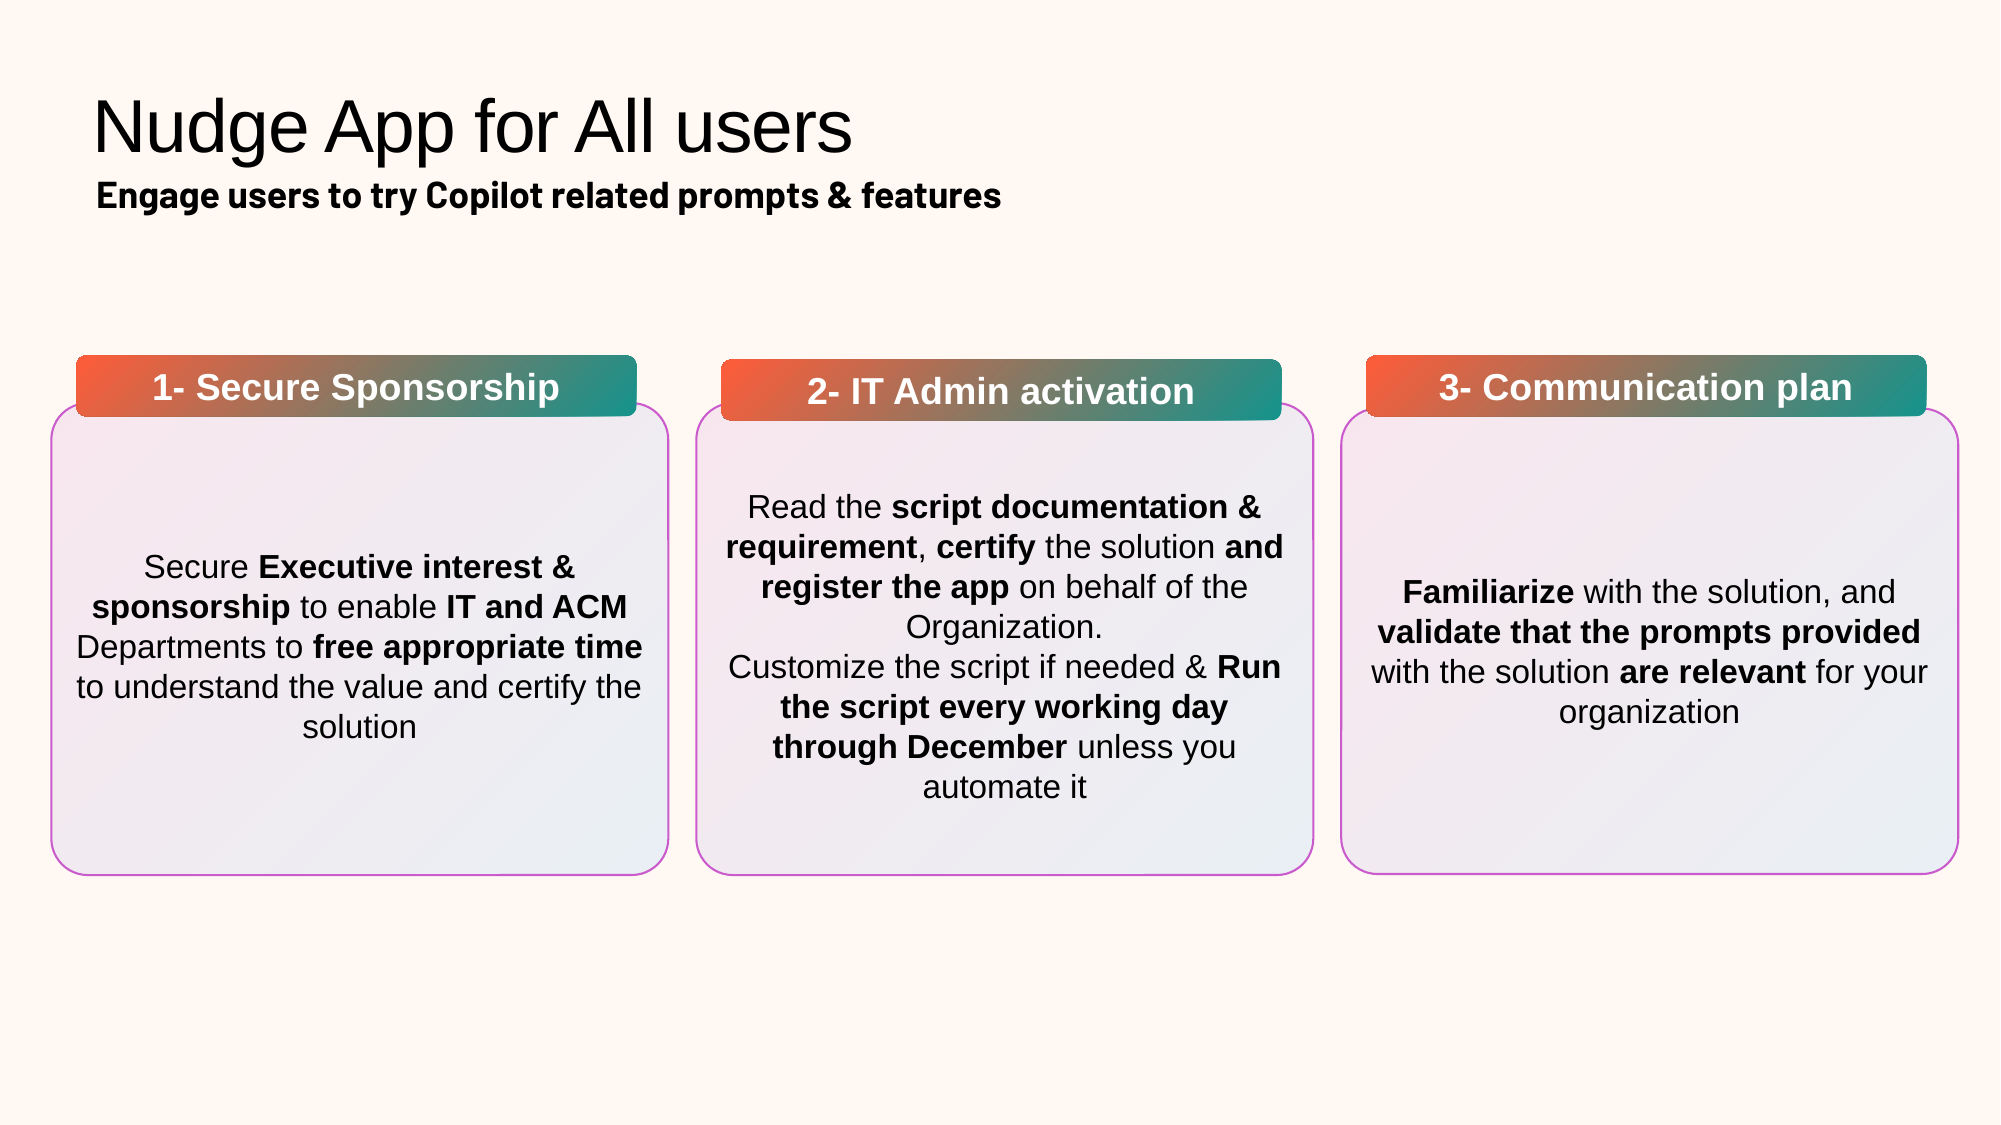

Nudge App for All users
Engage users to try Copilot related prompts & features
1- Secure Sponsorship
3- Communication plan
2- IT Admin activation
Secure Executive interest & sponsorship to enable IT and ACM Departments to free appropriate time to understand the value and certify the solution
Read the script documentation & requirement, certify the solution and register the app on behalf of the Organization.
Customize the script if needed & Run the script every working day through December unless you automate it
Familiarize with the solution, and validate that the prompts provided with the solution are relevant for your organization